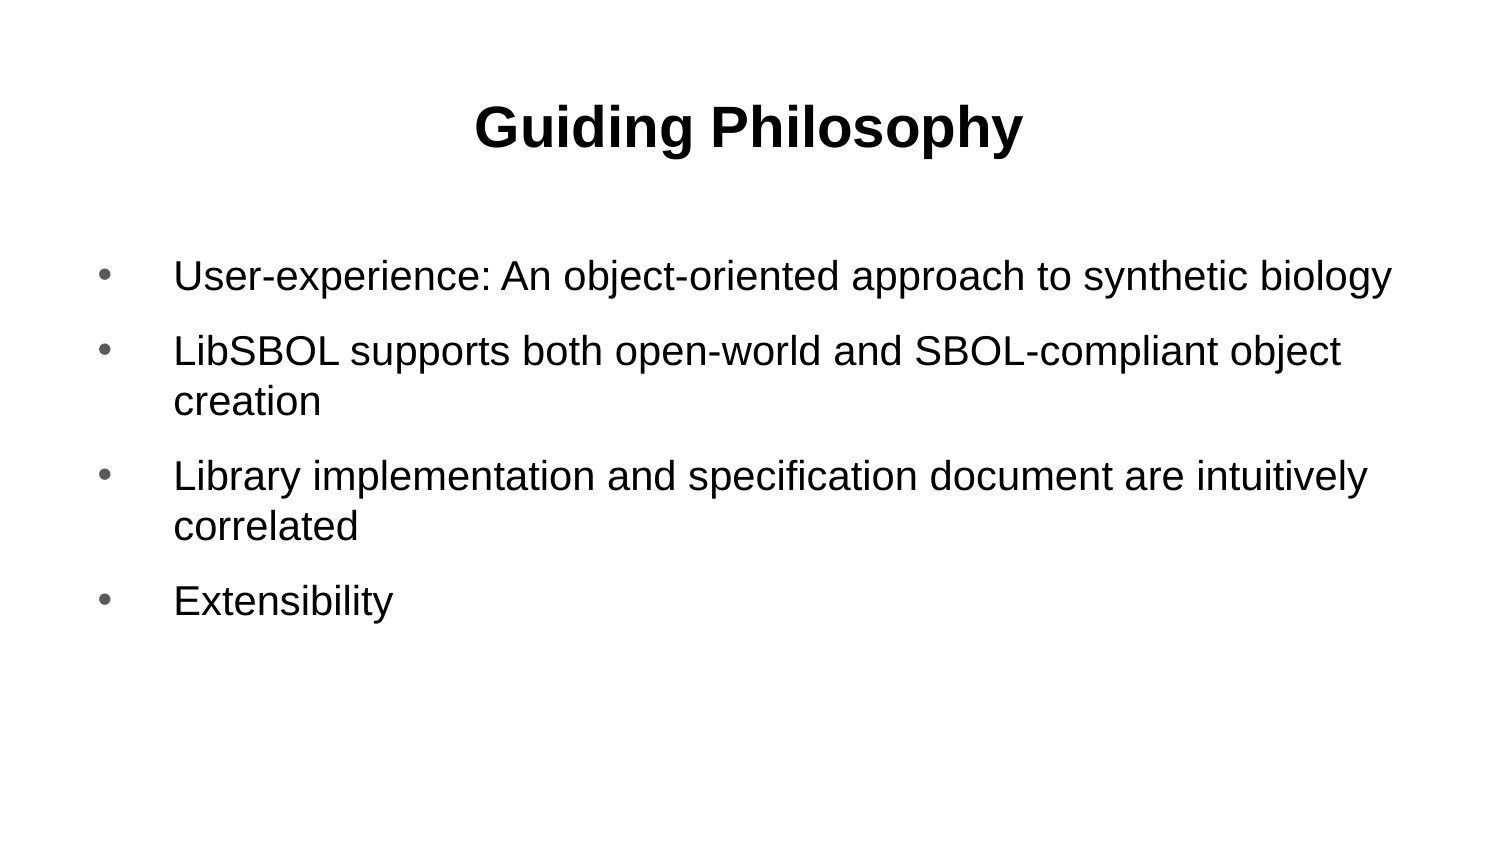

# Guiding Philosophy
User-experience: An object-oriented approach to synthetic biology
LibSBOL supports both open-world and SBOL-compliant object creation
Library implementation and specification document are intuitively correlated
Extensibility